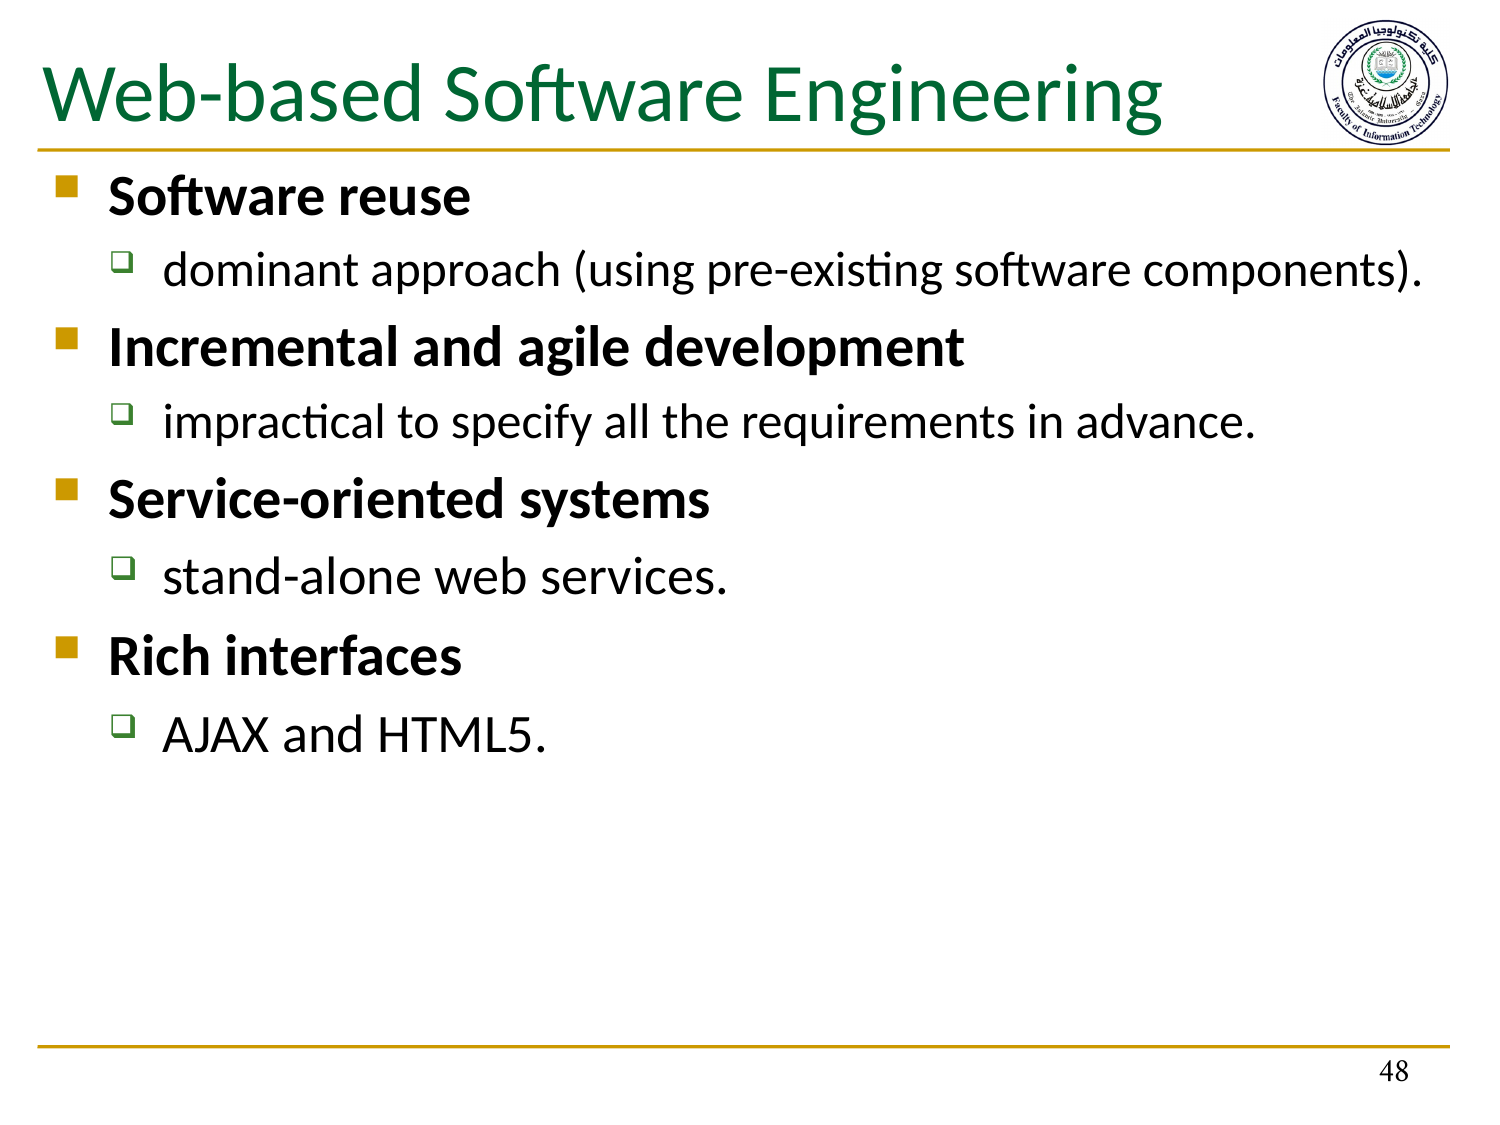

# Web-based Software Engineering
Software reuse
dominant approach (using pre-existing software components).
Incremental and agile development
impractical to specify all the requirements in advance.
Service-oriented systems
stand-alone web services.
Rich interfaces
AJAX and HTML5.

48